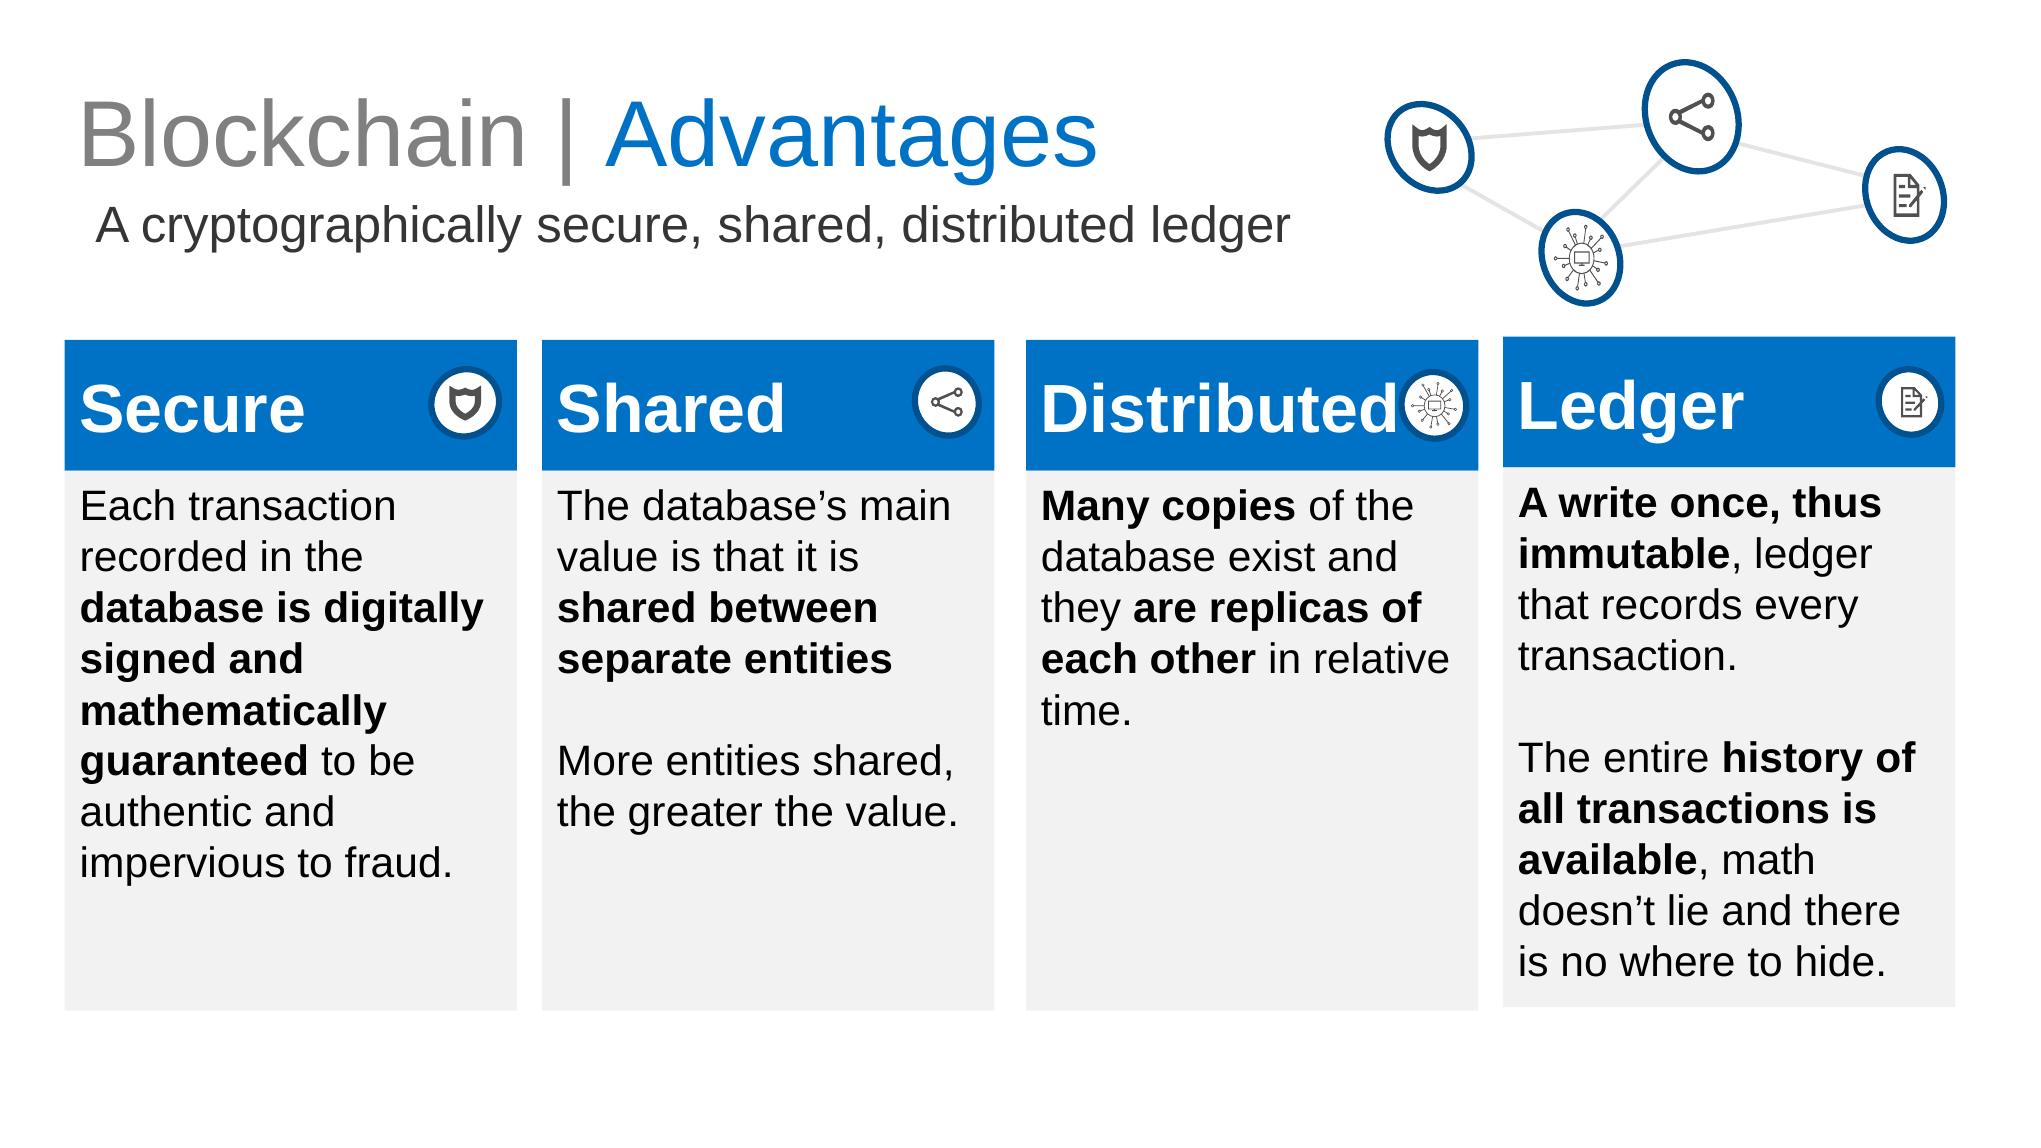

Blockchain | Advantages

A cryptographically secure, shared, distributed ledger
Ledger

A write once, thus immutable, ledger that records every transaction.

The entire history of all transactions is available, math doesn’t lie and there is no where to hide.

Secure

Each transaction recorded in the database is digitally signed and mathematically guaranteed to be authentic and impervious to fraud.
Shared

The database’s main value is that it is shared between separate entities

More entities shared,  the greater the value.
Distributed

Many copies of the database exist and they are replicas of each other in relative time.